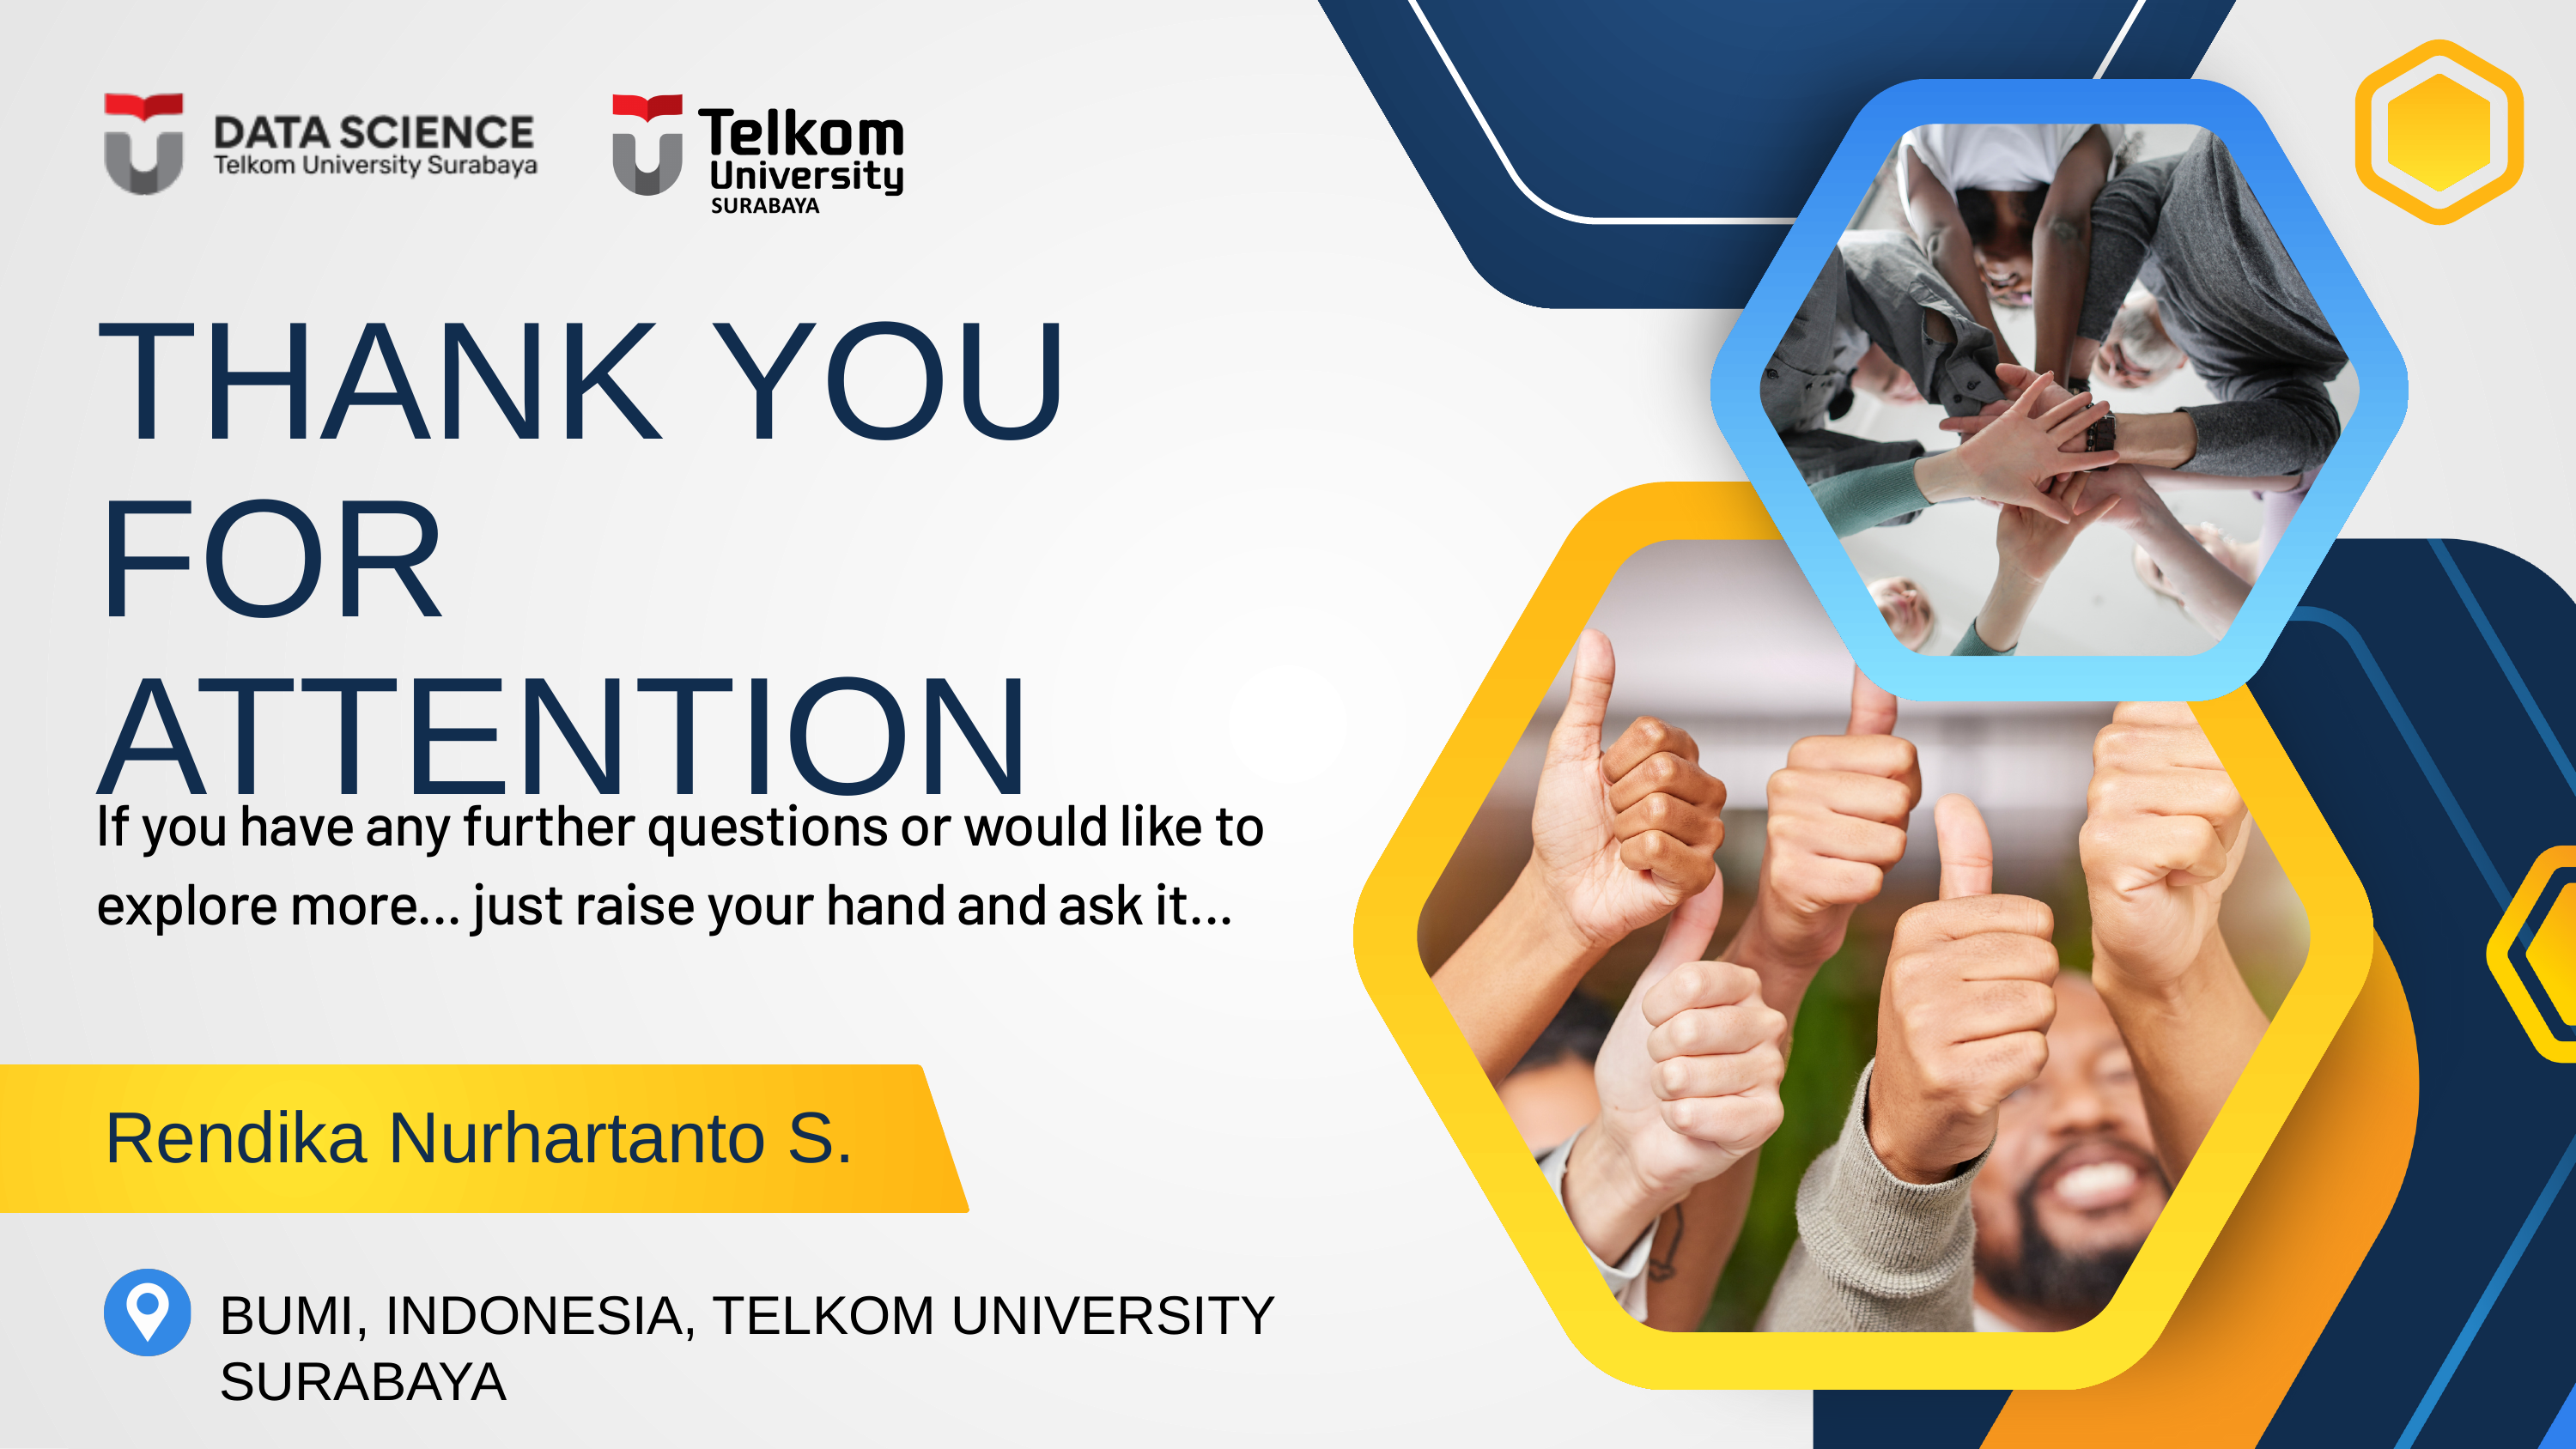

THANK YOU
FOR ATTENTION

If you have any further questions or would like to explore more... just raise your hand and ask it...

Rendika Nurhartanto S.

BUMI, INDONESIA, TELKOM UNIVERSITY SURABAYA